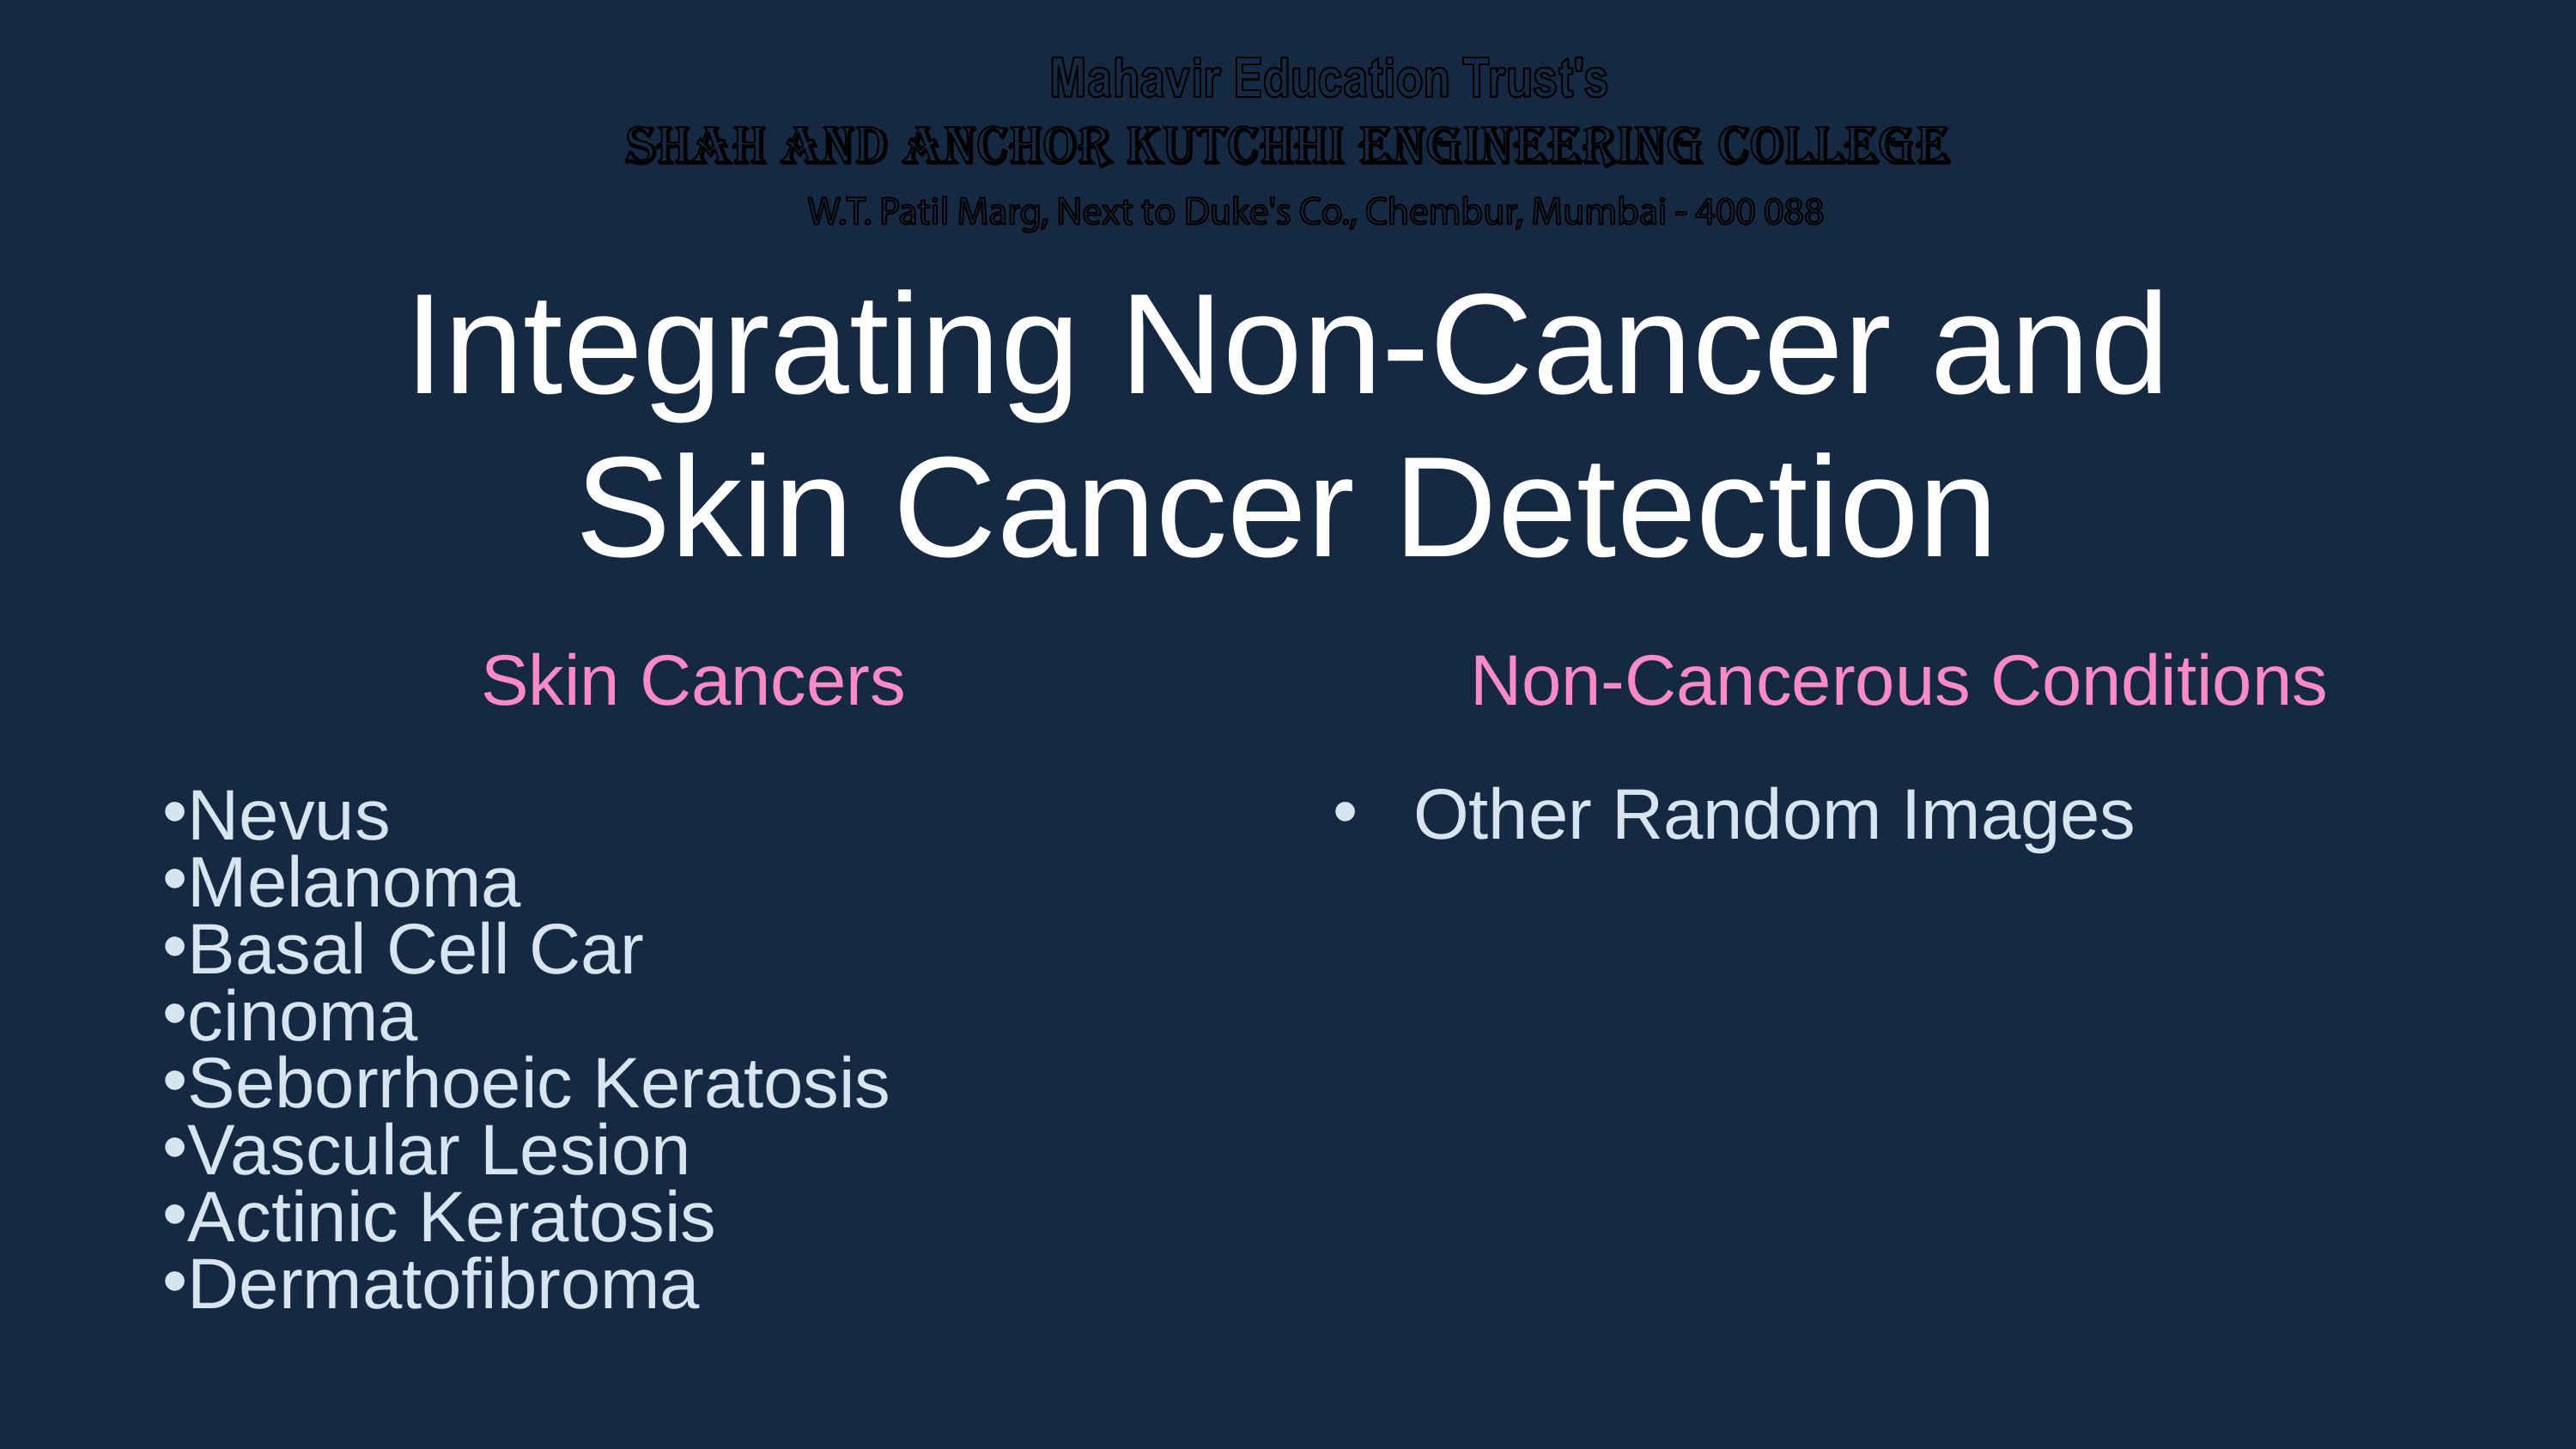

Integrating Non-Cancer and Skin Cancer Detection
Non-Cancerous Conditions

Other Random Images
Skin Cancers

Nevus
Melanoma
Basal Cell Car
cinoma
Seborrhoeic Keratosis
Vascular Lesion
Actinic Keratosis
Dermatofibroma